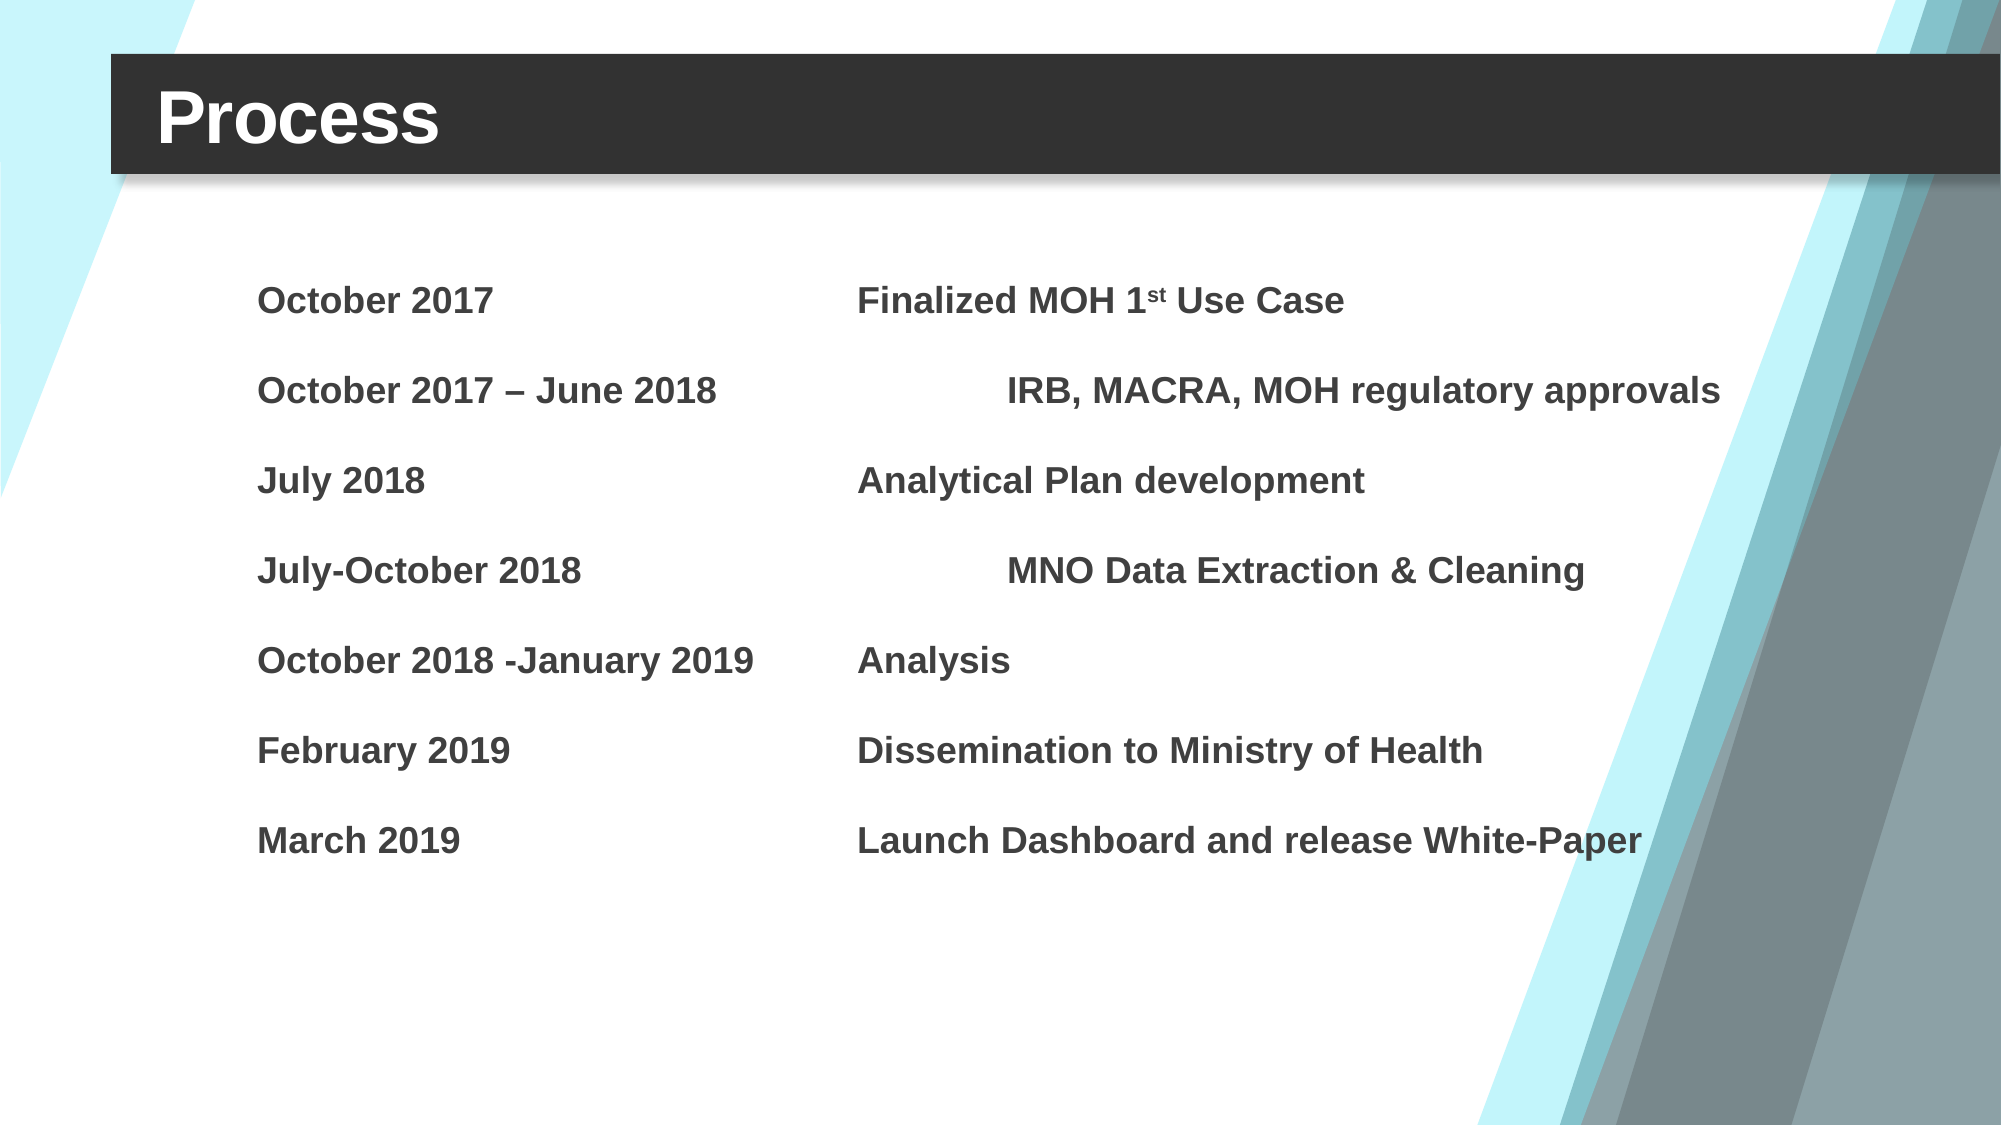

# Process

October 2017  			Finalized MOH 1st Use Case

October 2017 – June 2018 		IRB, MACRA, MOH regulatory approvals

July 2018 			Analytical Plan development

July-October 2018 			MNO Data Extraction & Cleaning

October 2018 -January 2019 	Analysis

February 2019 			Dissemination to Ministry of Health

March 2019			Launch Dashboard and release White-Paper